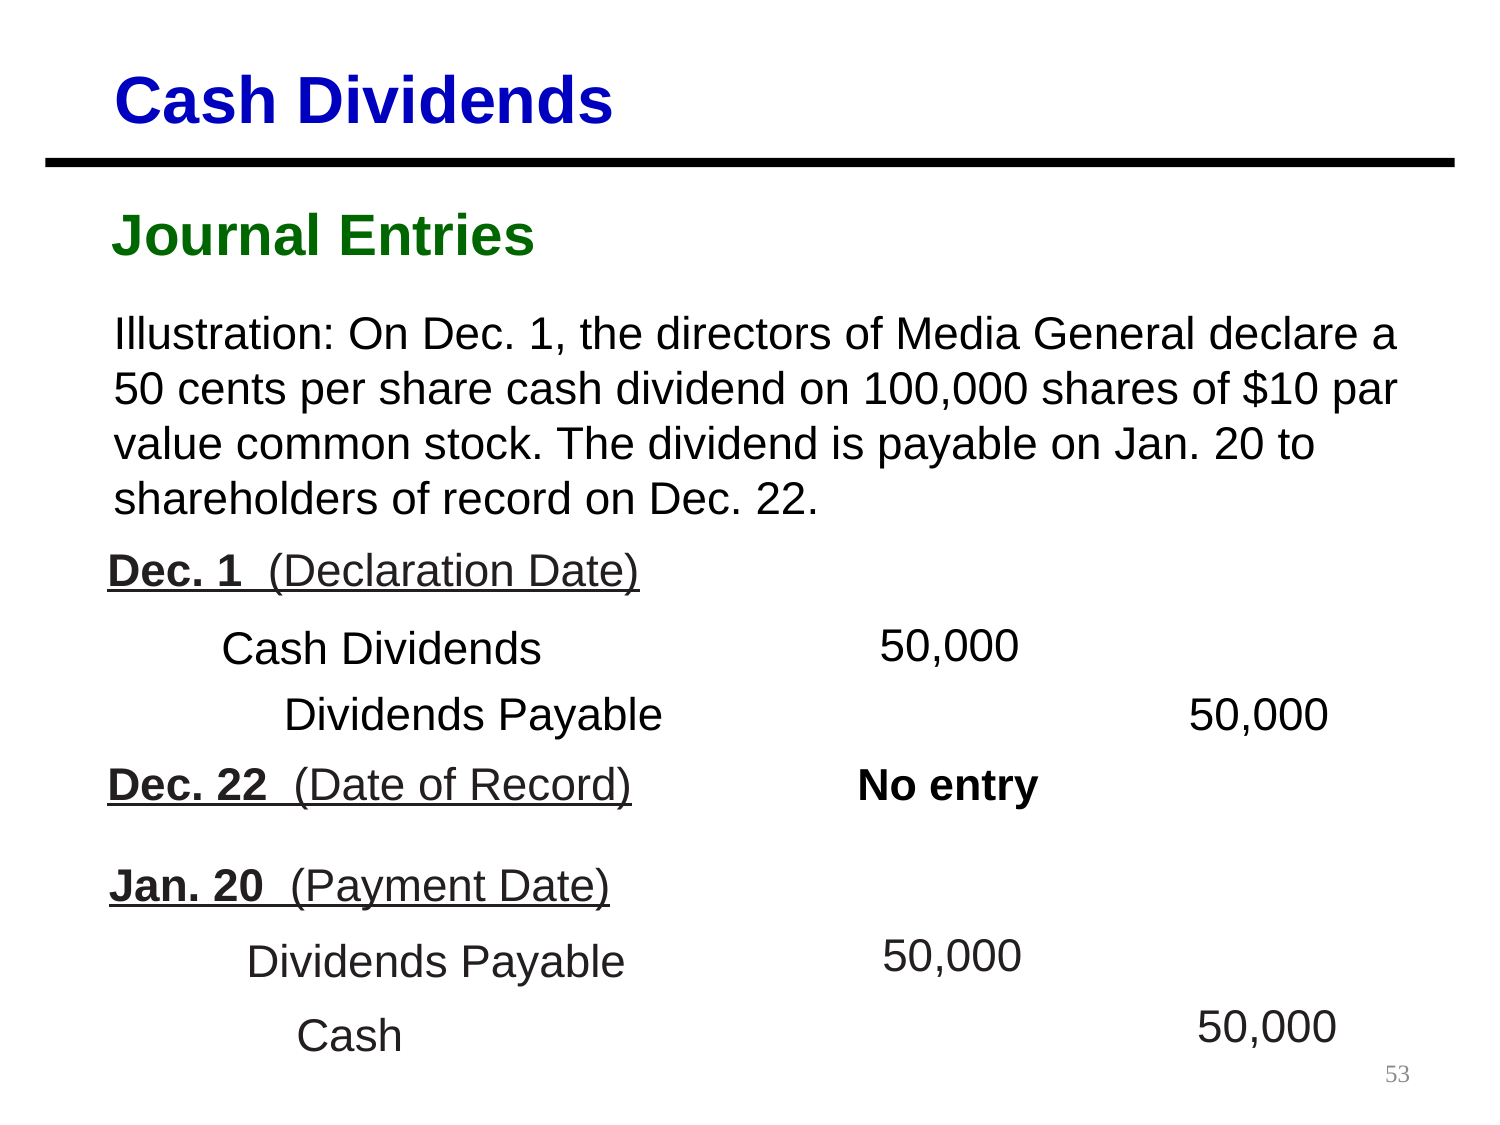

Cash Dividends

Journal Entries
Illustration: On Dec. 1, the directors of Media General declare a 50 cents per share cash dividend on 100,000 shares of $10 par value common stock. The dividend is payable on Jan. 20 to shareholders of record on Dec. 22.
Dec. 1  (Declaration Date) end underline
50,000
Cash Dividends
50,000
Dividends Payable
Dec. 22  (Date of Record) end underline
No entry
Jan. 20  (Payment Date) end underline
50,000
 Dividends Payable
50,000
Cash
53